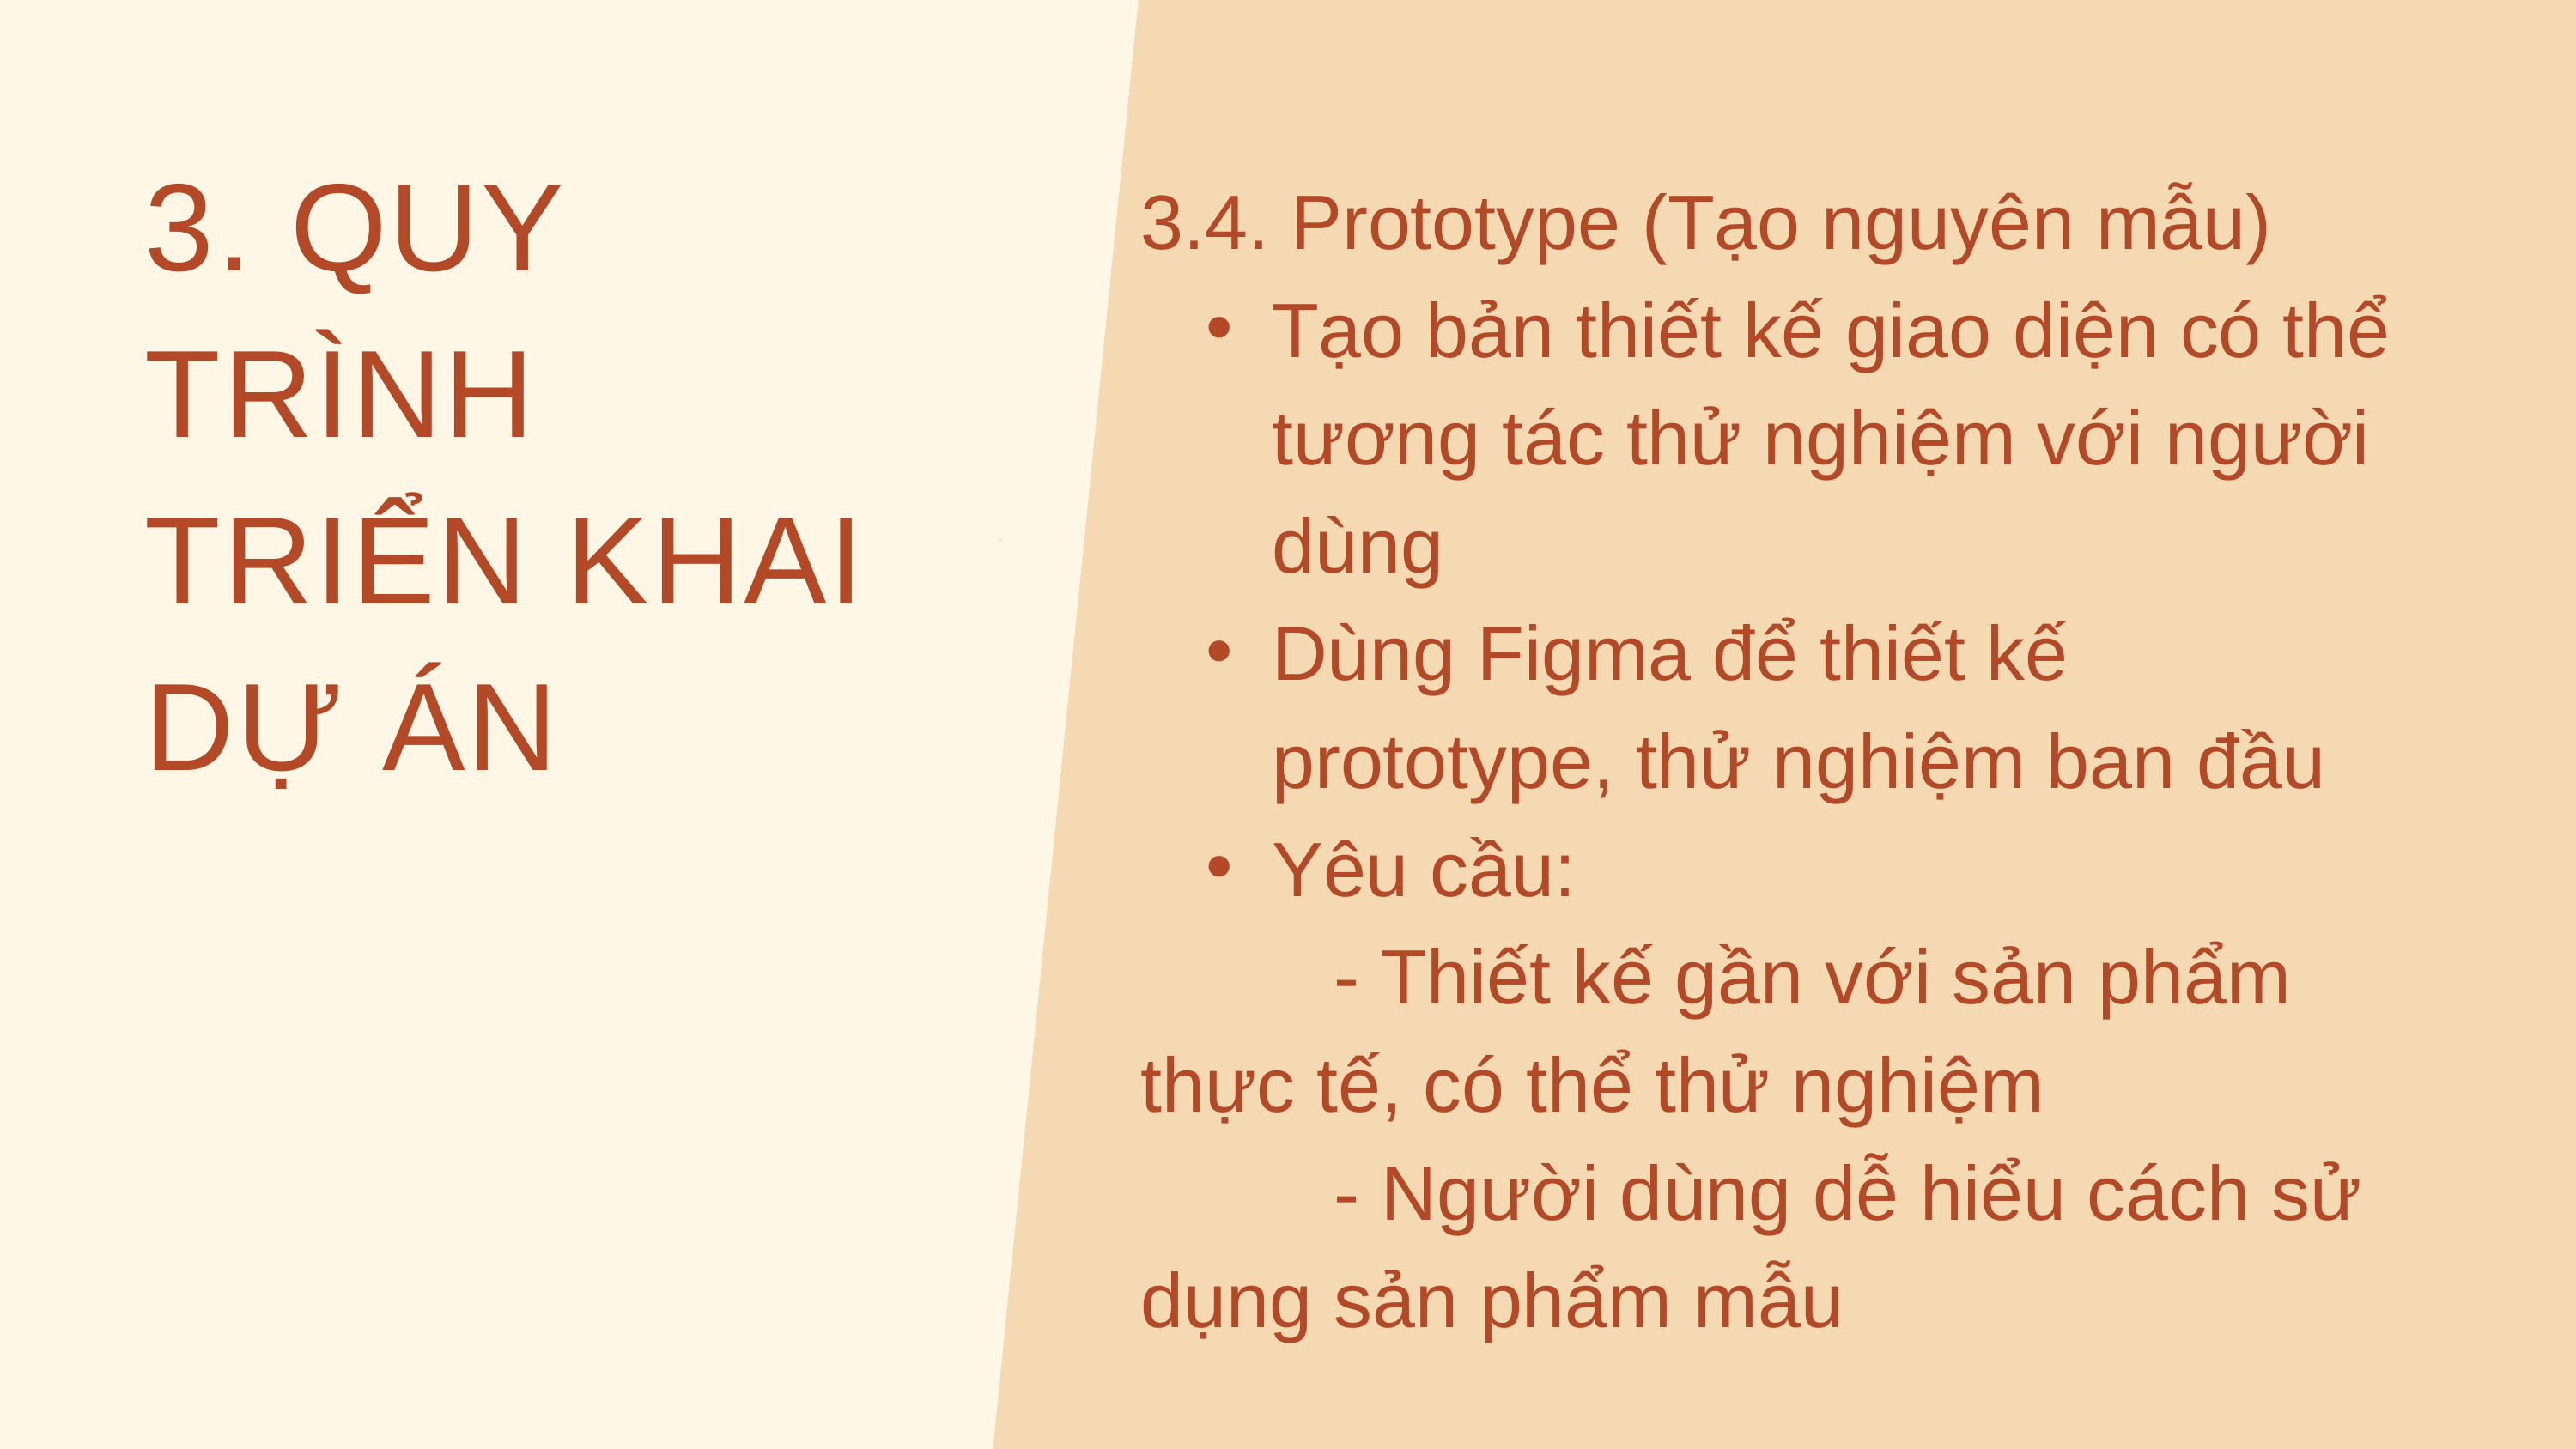

3. QUY TRÌNH TRIỂN KHAI DỰ ÁN
3.4. Prototype (Tạo nguyên mẫu)
Tạo bản thiết kế giao diện có thể tương tác thử nghiệm với người dùng
Dùng Figma để thiết kế prototype, thử nghiệm ban đầu
Yêu cầu:
         - Thiết kế gần với sản phẩm thực tế, có thể thử nghiệm
         - Người dùng dễ hiểu cách sử dụng sản phẩm mẫu